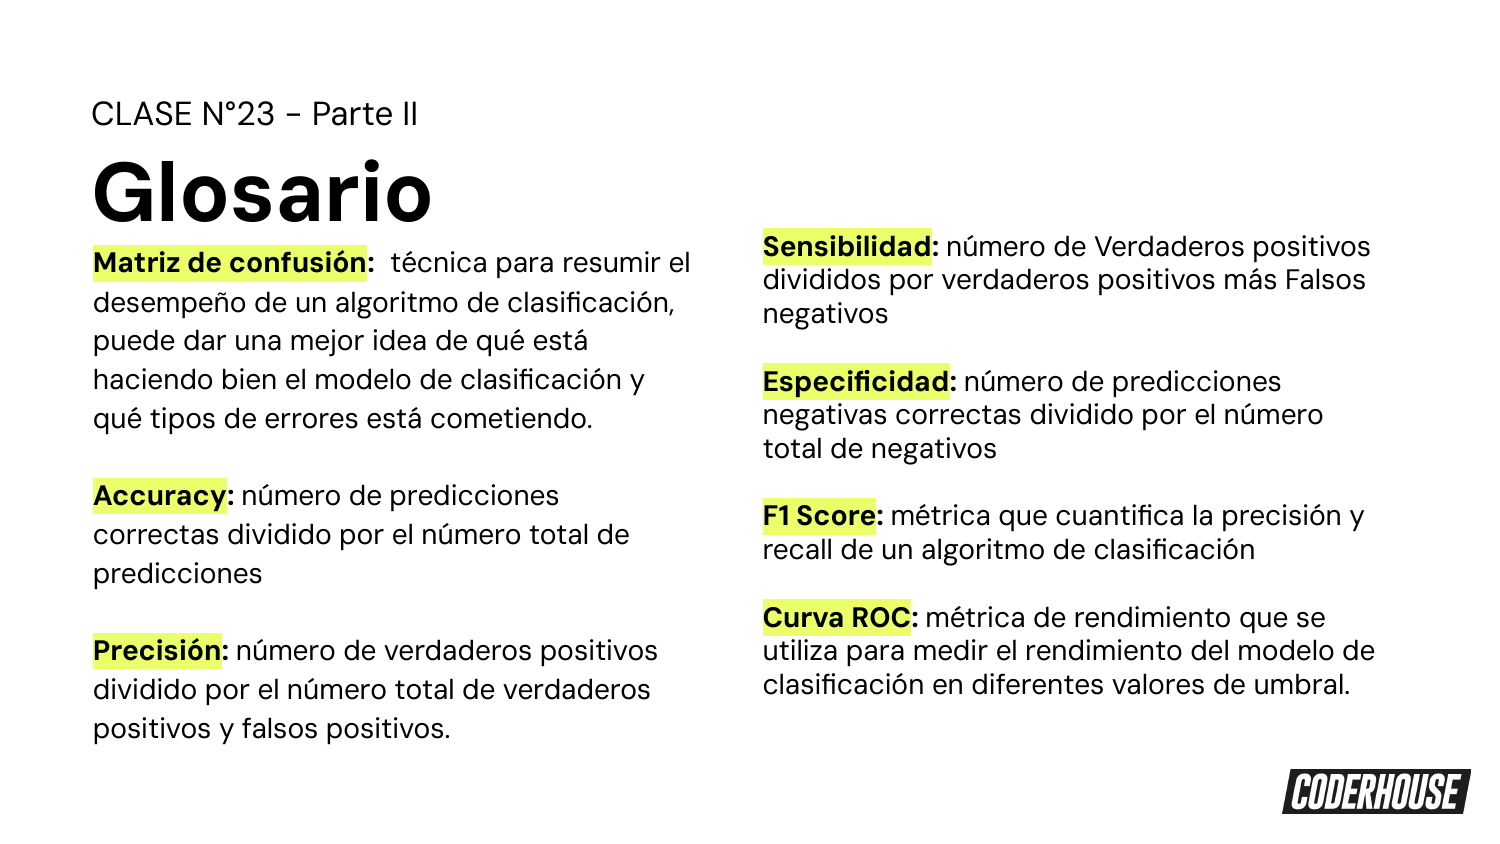

CLASE N°23 - Parte II
Glosario
Sensibilidad: número de Verdaderos positivos divididos por verdaderos positivos más Falsos negativos

Especificidad: número de predicciones negativas correctas dividido por el número total de negativos

F1 Score: métrica que cuantifica la precisión y recall de un algoritmo de clasificación

Curva ROC: métrica de rendimiento que se utiliza para medir el rendimiento del modelo de clasificación en diferentes valores de umbral.

Matriz de confusión:  técnica para resumir el desempeño de un algoritmo de clasificación, puede dar una mejor idea de qué está haciendo bien el modelo de clasificación y qué tipos de errores está cometiendo.

Accuracy: número de predicciones correctas dividido por el número total de predicciones

Precisión: número de verdaderos positivos dividido por el número total de verdaderos positivos y falsos positivos.